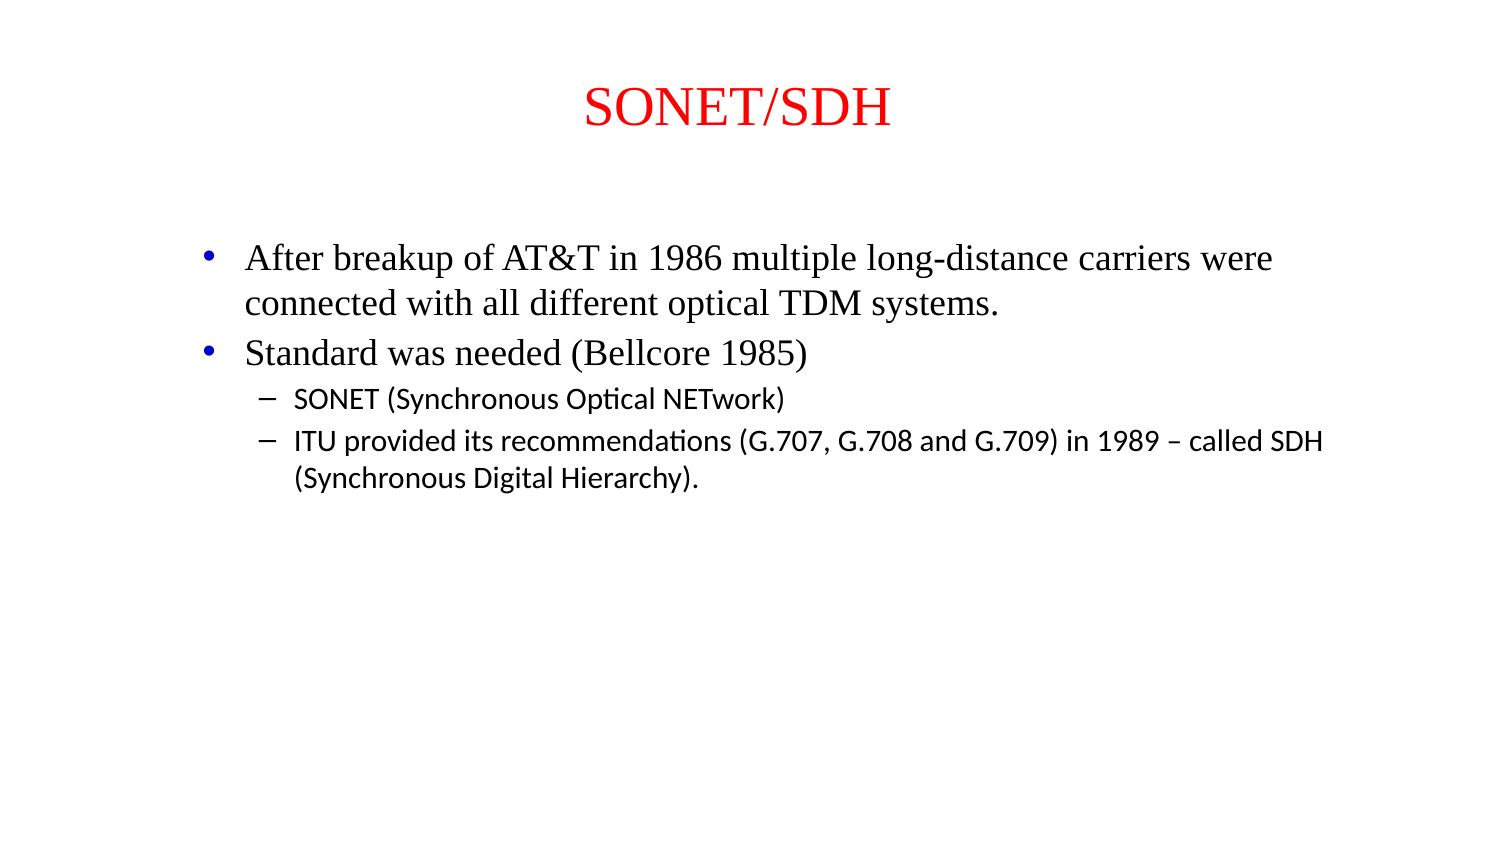

# SONET/SDH
After breakup of AT&T in 1986 multiple long-distance carriers were connected with all different optical TDM systems.
Standard was needed (Bellcore 1985)
SONET (Synchronous Optical NETwork)
ITU provided its recommendations (G.707, G.708 and G.709) in 1989 – called SDH (Synchronous Digital Hierarchy).